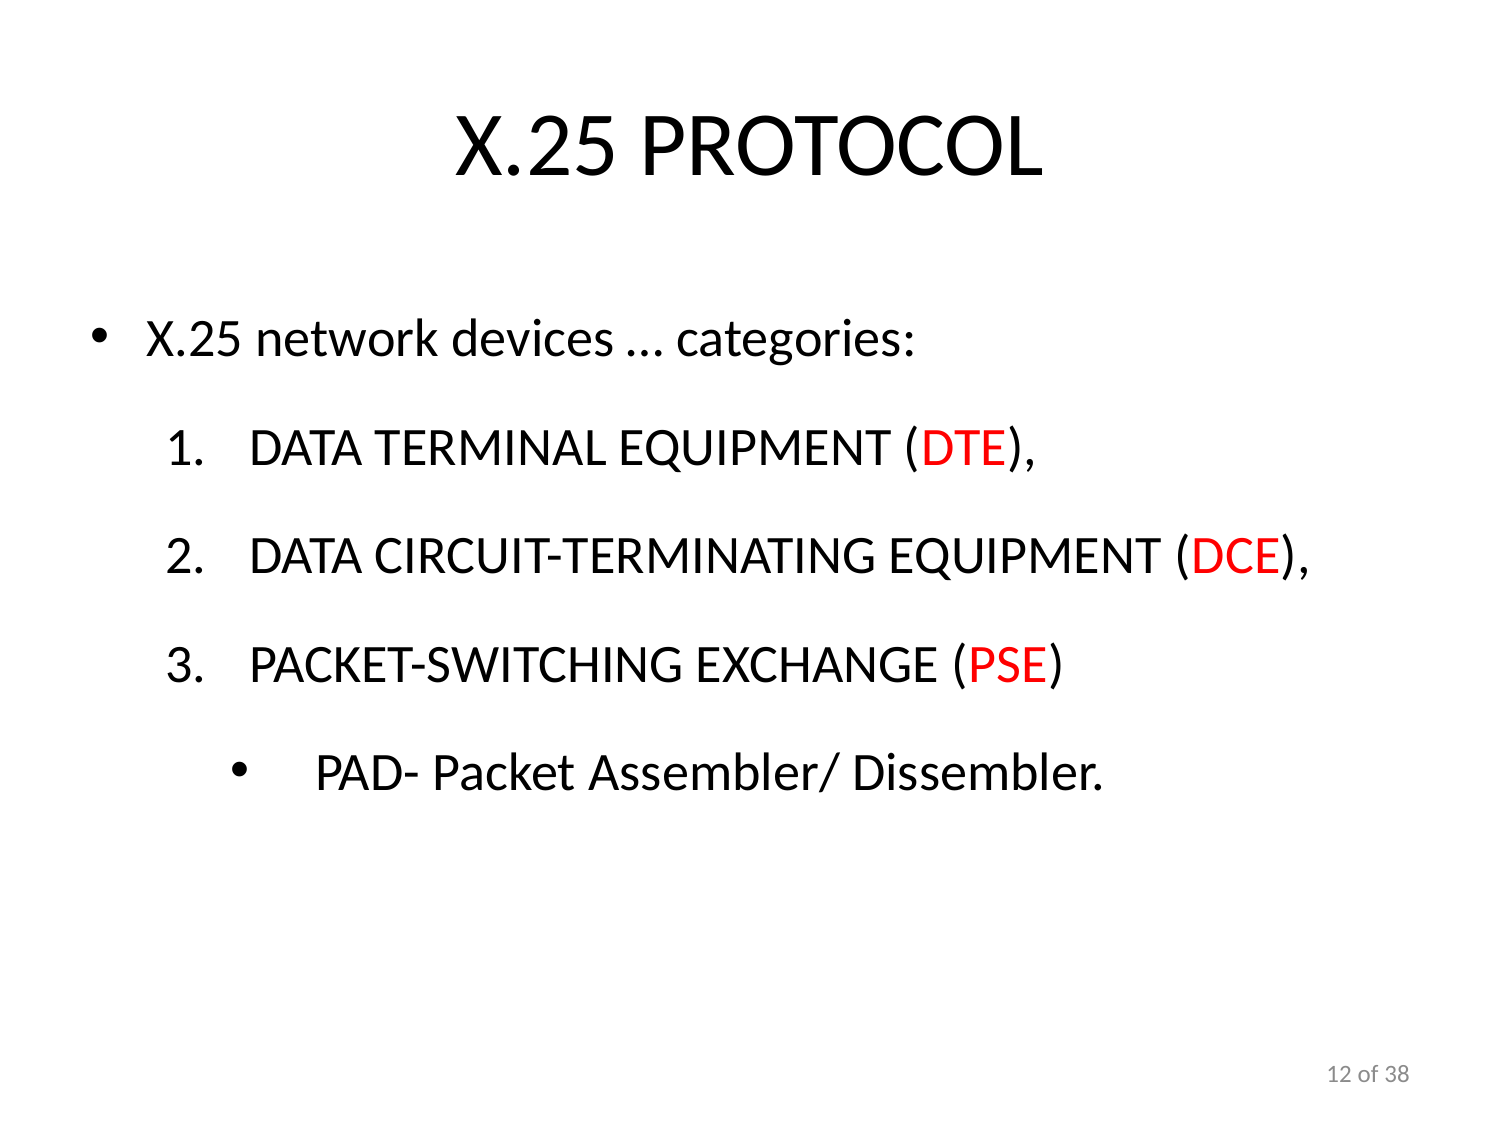

# X.25 Protocol
X.25 network devices … categories:
Data Terminal Equipment (DTE),
Data Circuit-terminating Equipment (DCE),
Packet-switching Exchange (PSE)
PAD- Packet Assembler/ Dissembler.

12 of 38